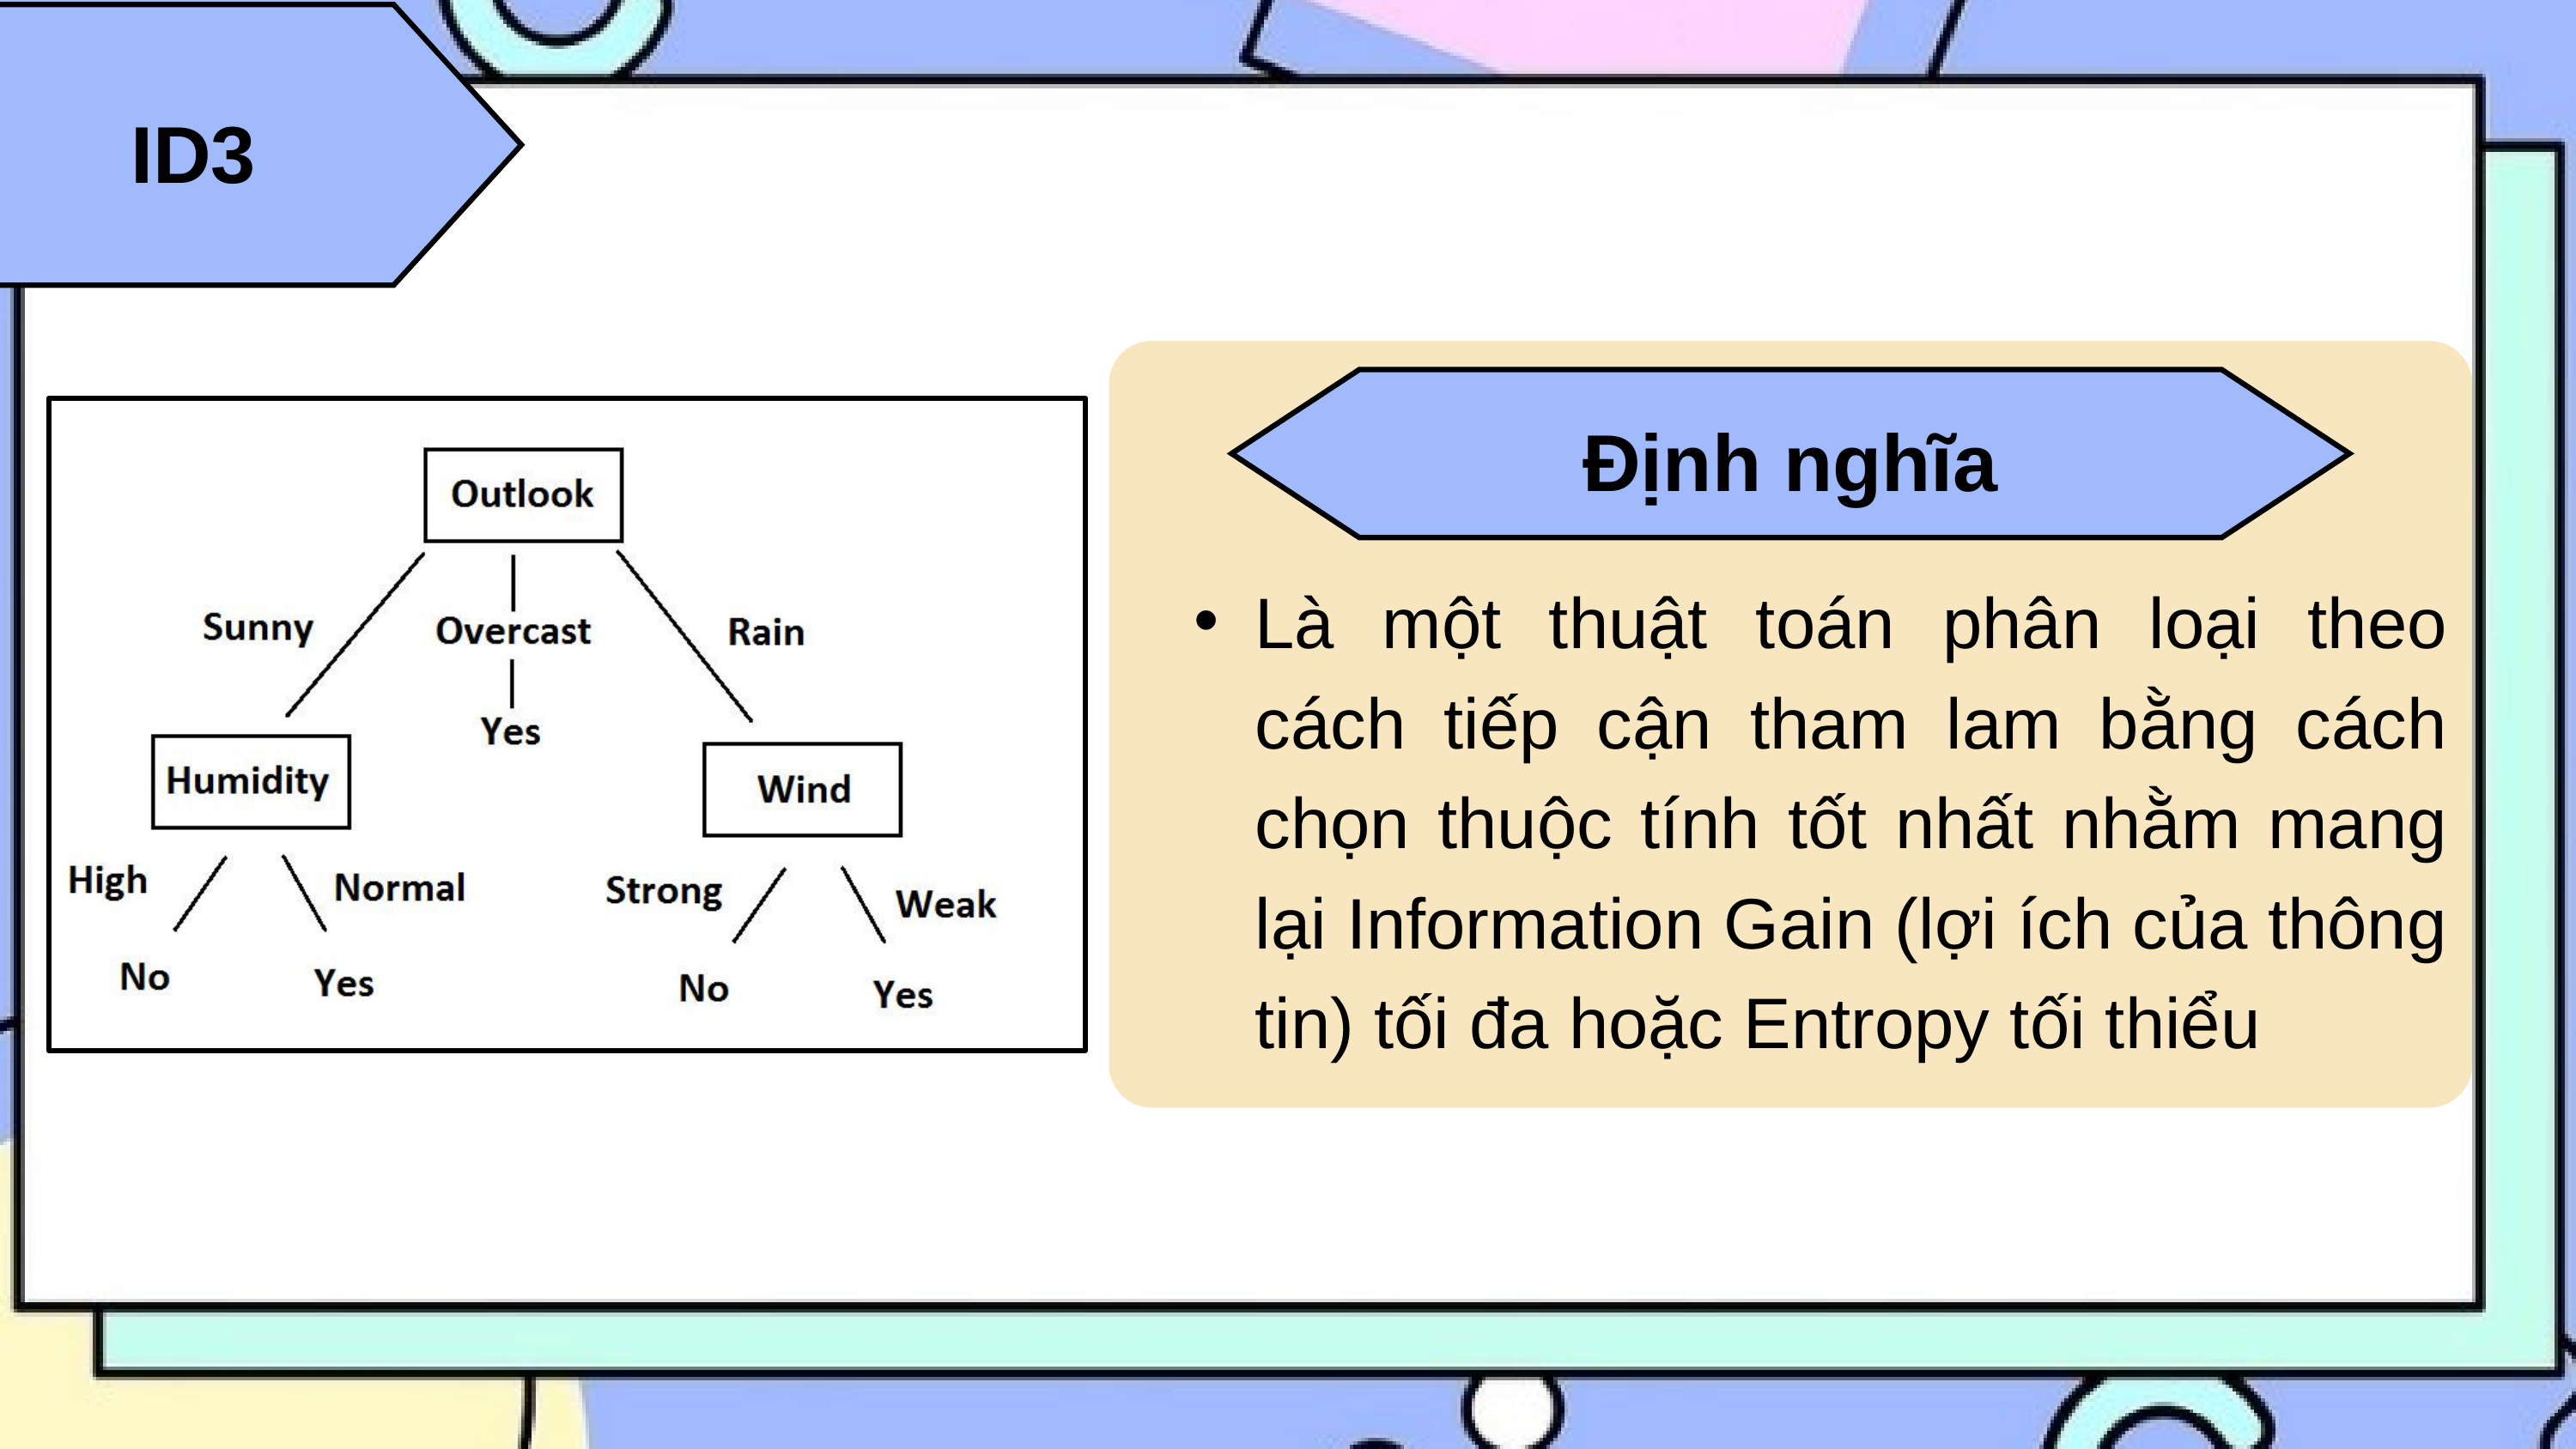

ID3

Định nghĩa
Là một thuật toán phân loại theo cách tiếp cận tham lam bằng cách chọn thuộc tính tốt nhất nhằm mang lại Information Gain (lợi ích của thông tin) tối đa hoặc Entropy tối thiểu